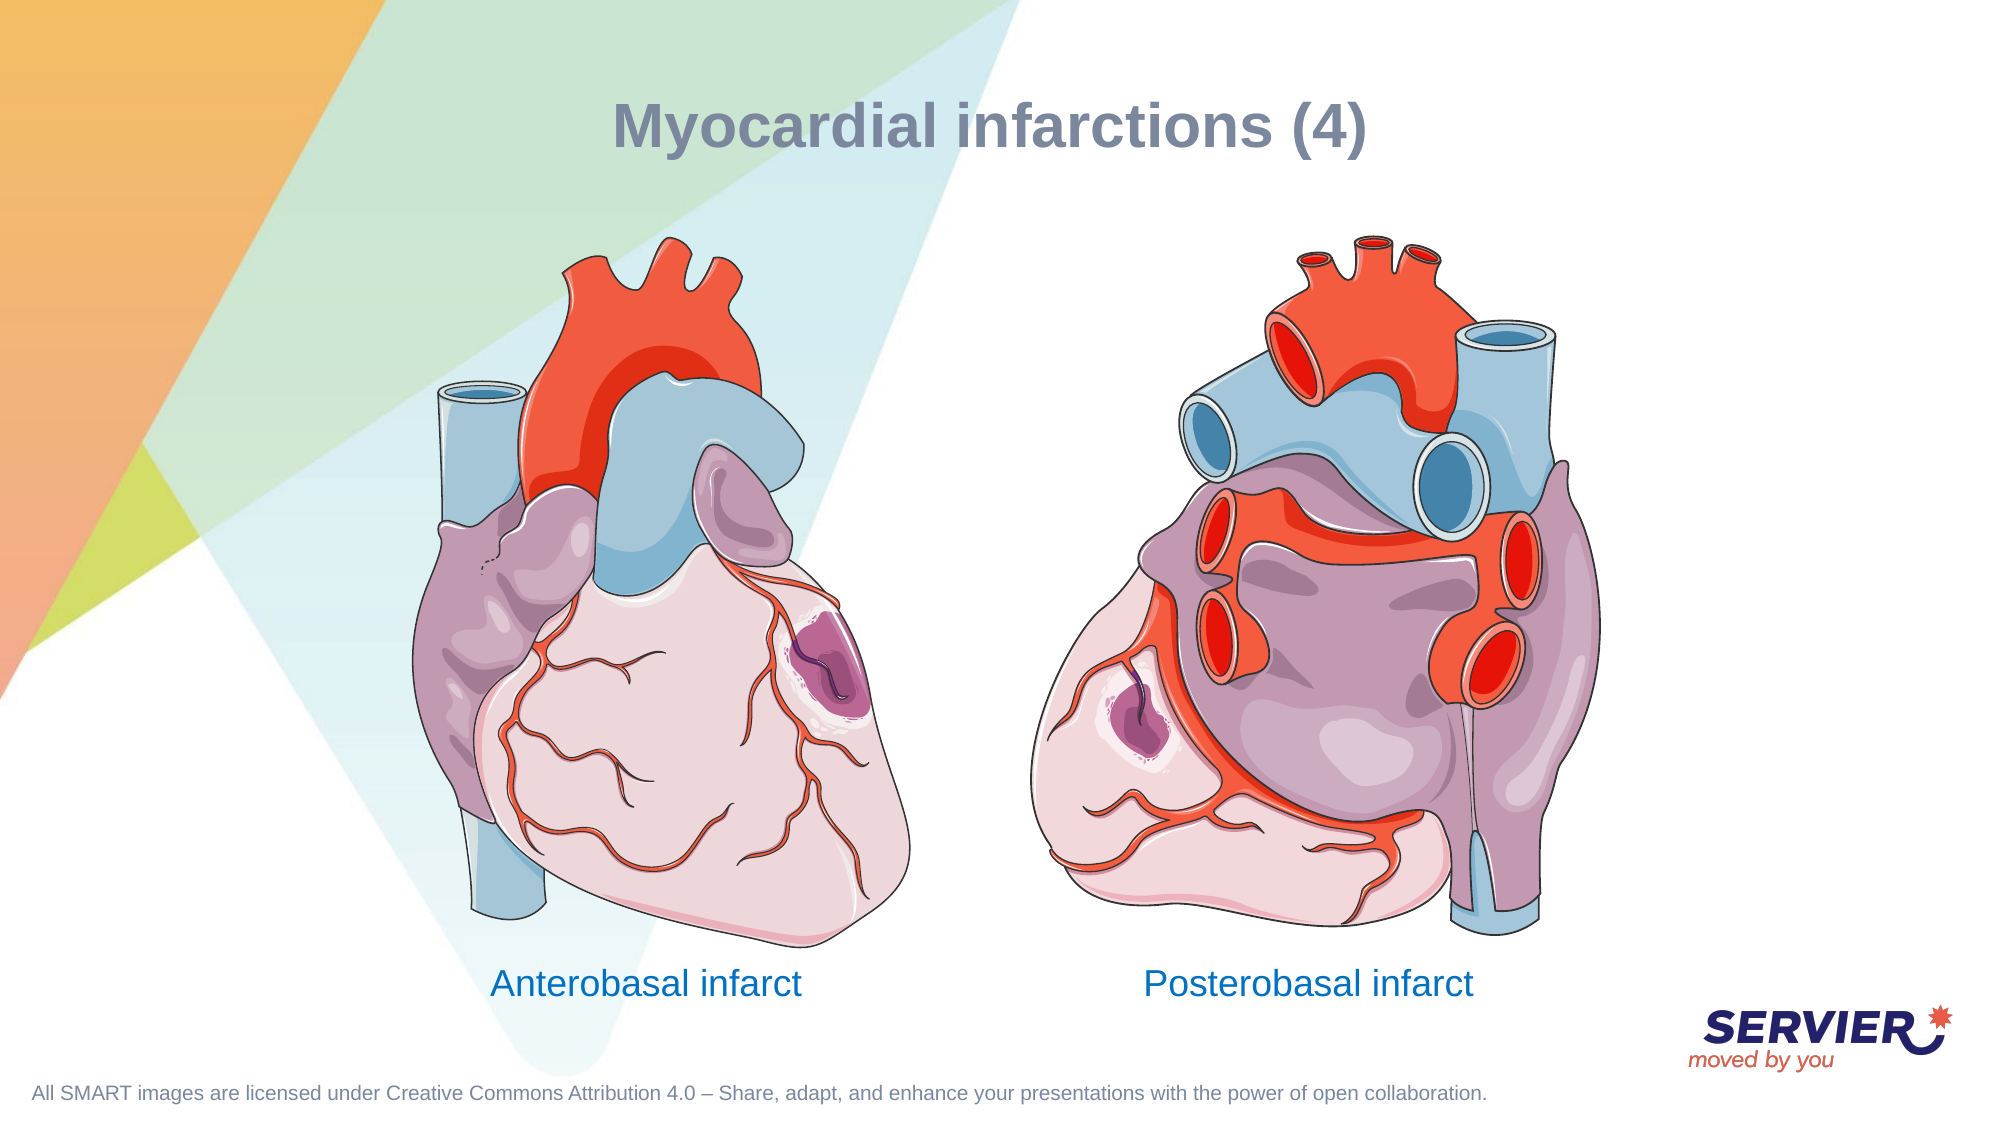

# Myocardial infarctions (4)

Anterobasal infarct
Posterobasal infarct